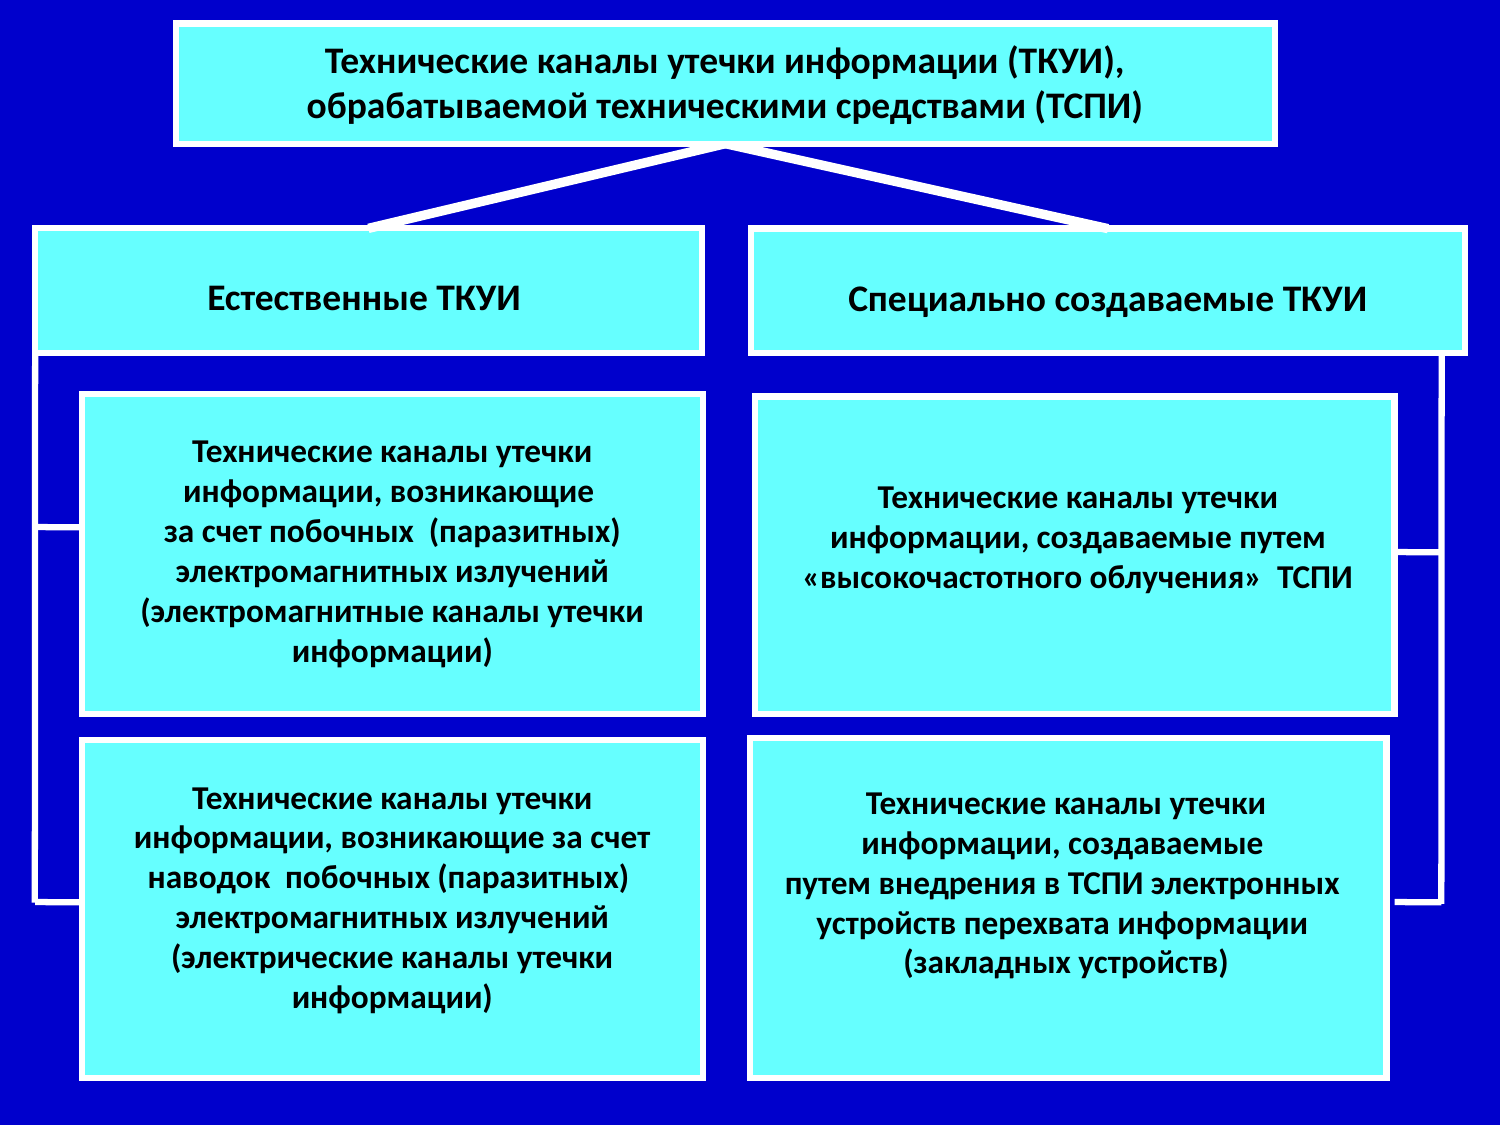

Технические каналы утечки информации (ТКУИ), обрабатываемой техническими средствами (ТСПИ)

Естественные ТКУИ

Специально создаваемые ТКУИ

Технические каналы утечки информации, создаваемые путем «высокочастотного облучения»  ТСПИ
Технические каналы утечки информации, возникающие
за счет побочных  (паразитных) электромагнитных излучений (электромагнитные каналы утечки информации)

Технические каналы утечки информации, возникающие за счет наводок  побочных (паразитных)  электромагнитных излучений (электрические каналы утечки информации)
Технические каналы утечки информации, создаваемые
путем внедрения в ТСПИ электронных  устройств перехвата информации
(закладных устройств)